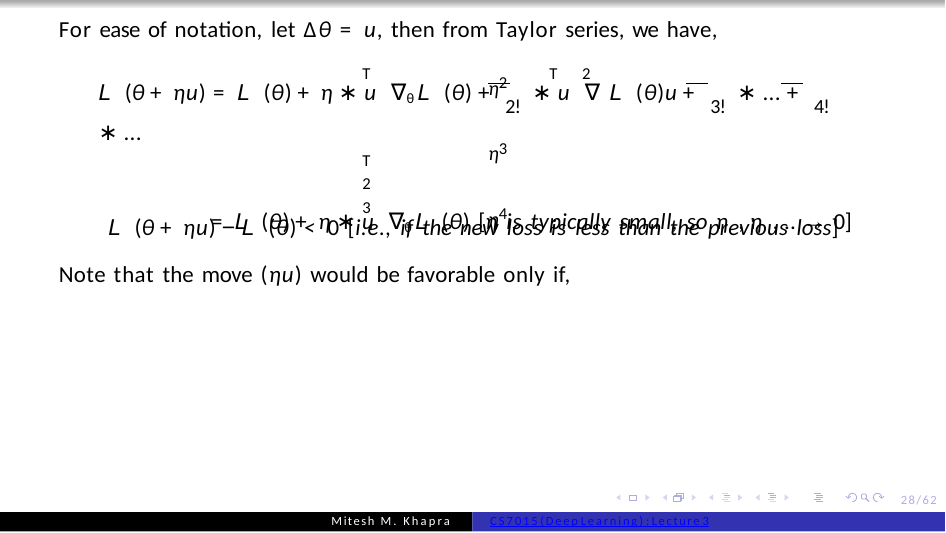

For ease of notation, let ∆θ = u, then from Taylor series, we have,
η2	η3	η4
T	T	2
L (θ + ηu) = L (θ) + η ∗ u  ∇θ L (θ) + 2! ∗ u  ∇ L (θ)u + 3! ∗ ... + 4! ∗ ...
T	2	3
= L (θ) + η ∗ u  ∇θ L (θ) [η is typically small, so η , η , .. → 0]
Note that the move (ηu) would be favorable only if,

L (θ + ηu) − L (θ) < 0 [i.e., if the new loss is less than the previous loss]
28/62

Mitesh M. Khapra
CS7015 (Deep Learning) : Lecture 3